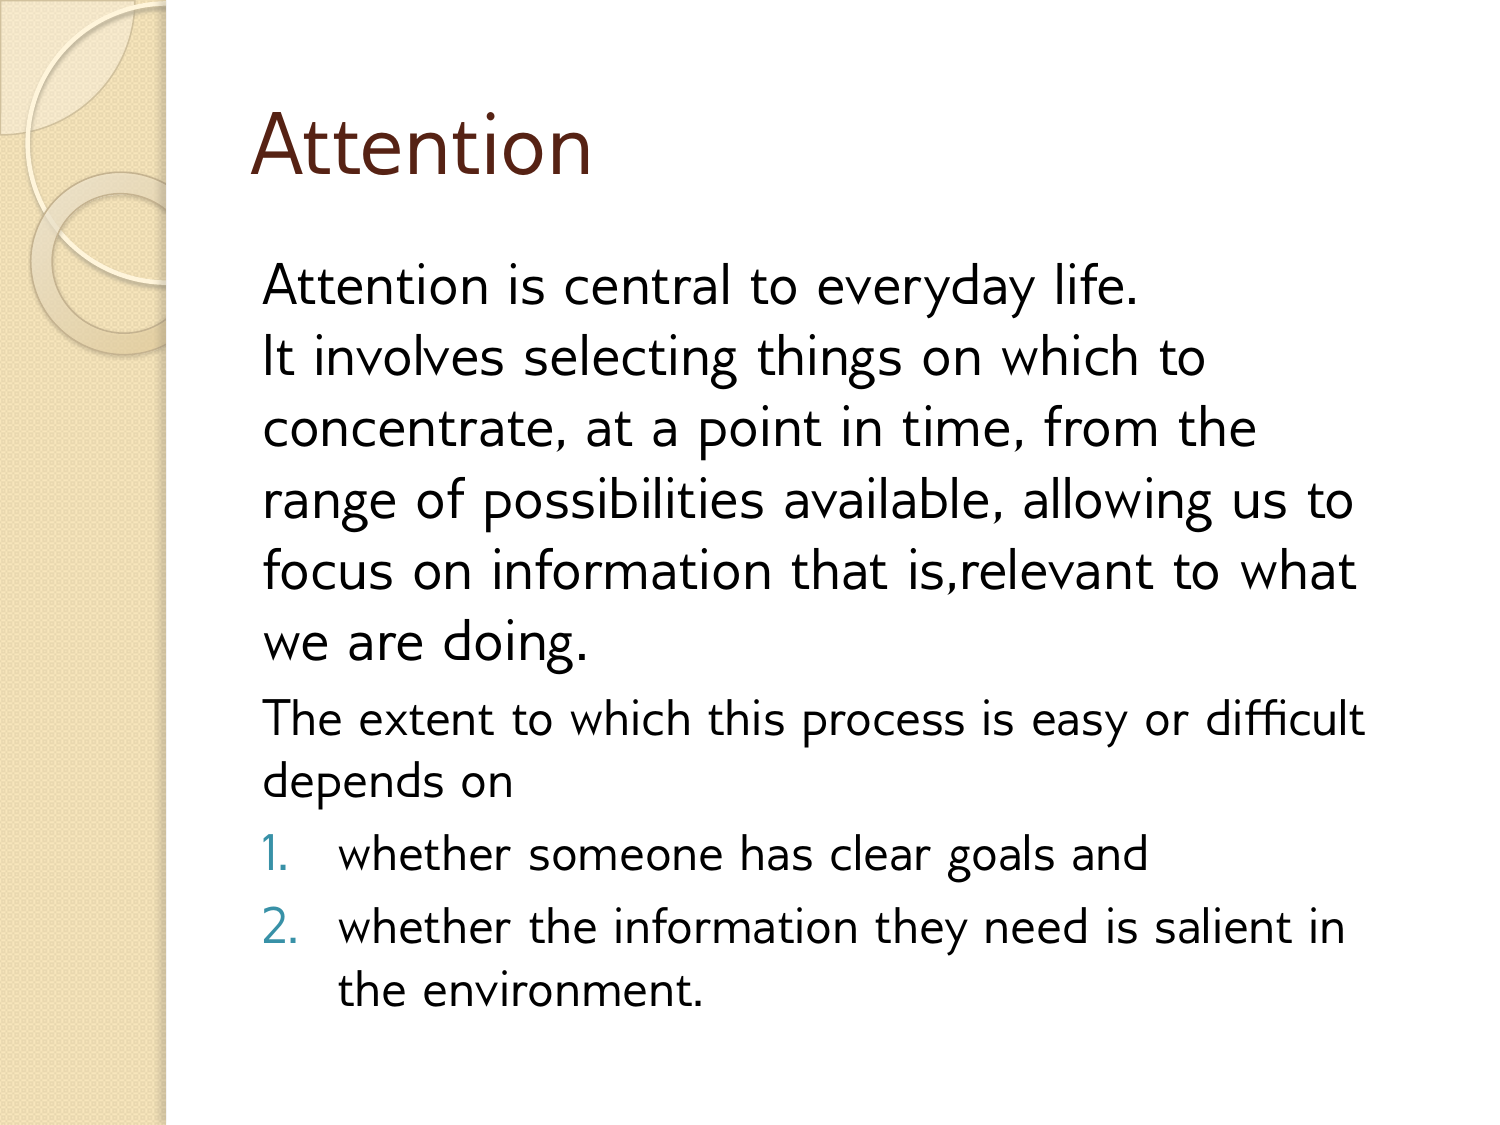

# Attention
Attention is central to everyday life.
It involves selecting things on which to concentrate, at a point in time, from the range of possibilities available, allowing us to focus on information that is,relevant to what we are doing.
The extent to which this process is easy or difficult depends on
whether someone has clear goals and
whether the information they need is salient in the environment.